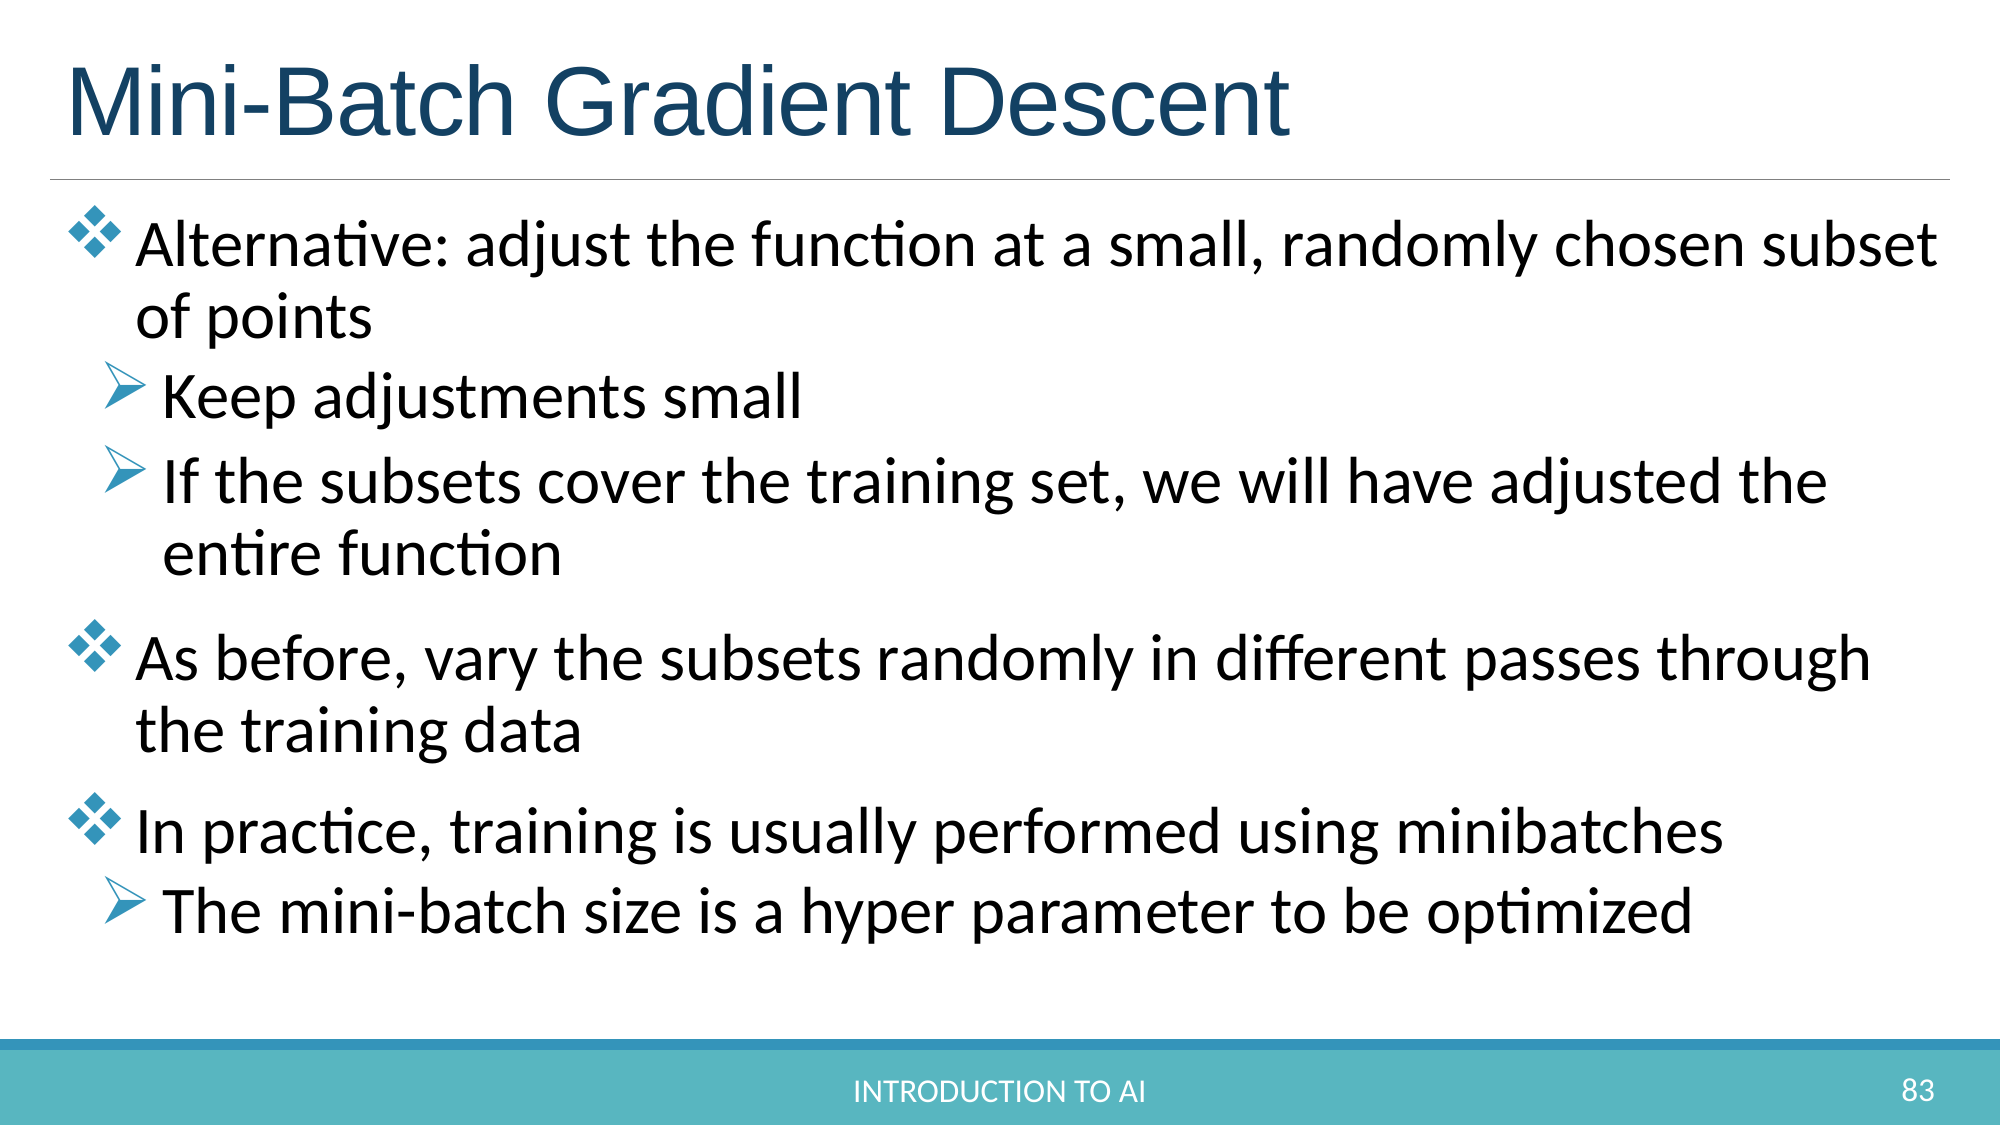

# Mini-Batch Gradient Descent
Alternative: adjust the function at a small, randomly chosen subset of points
Keep adjustments small
If the subsets cover the training set, we will have adjusted the entire function
As before, vary the subsets randomly in different passes through the training data
In practice, training is usually performed using minibatches
The mini-batch size is a hyper parameter to be optimized

83
Introduction to AI